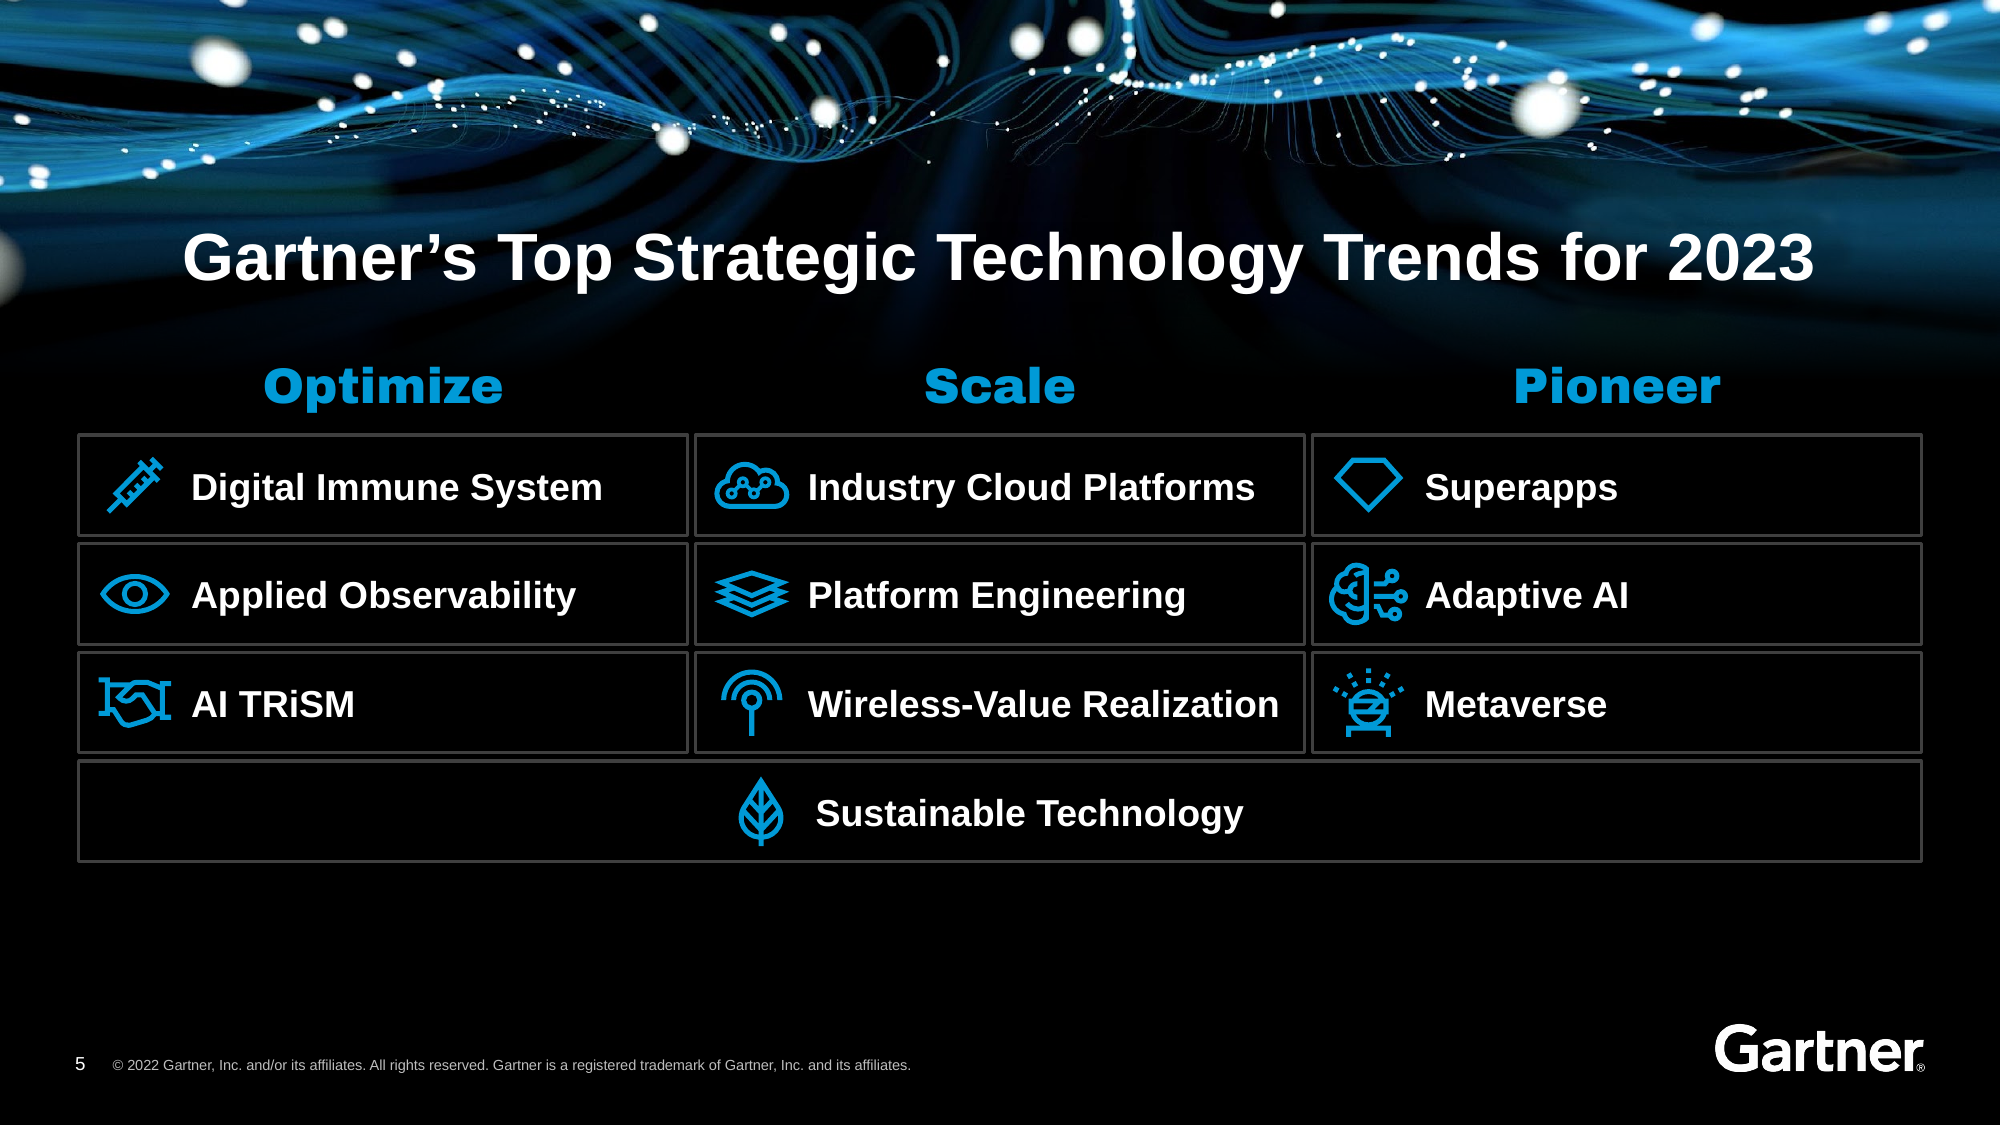

Gartner’s Top Strategic Technology Trends for 2023
Optimize
Scale
Pioneer
Scale Vertically

Scale Delivery

Scale Everywhere

Optimize Resilience

Optimize Operations

Optimize Trust

Industry Cloud Platforms

Platform Engineering

Wireless-Value Realization

Pioneer Engagement

Pioneer Acceleration

Pioneer Opportunity

Digital Immune System

Applied Observability

AI TRiSM

Superapps

Adaptive AI

Metaverse

Do It All Sustainably

Sustainable Technology